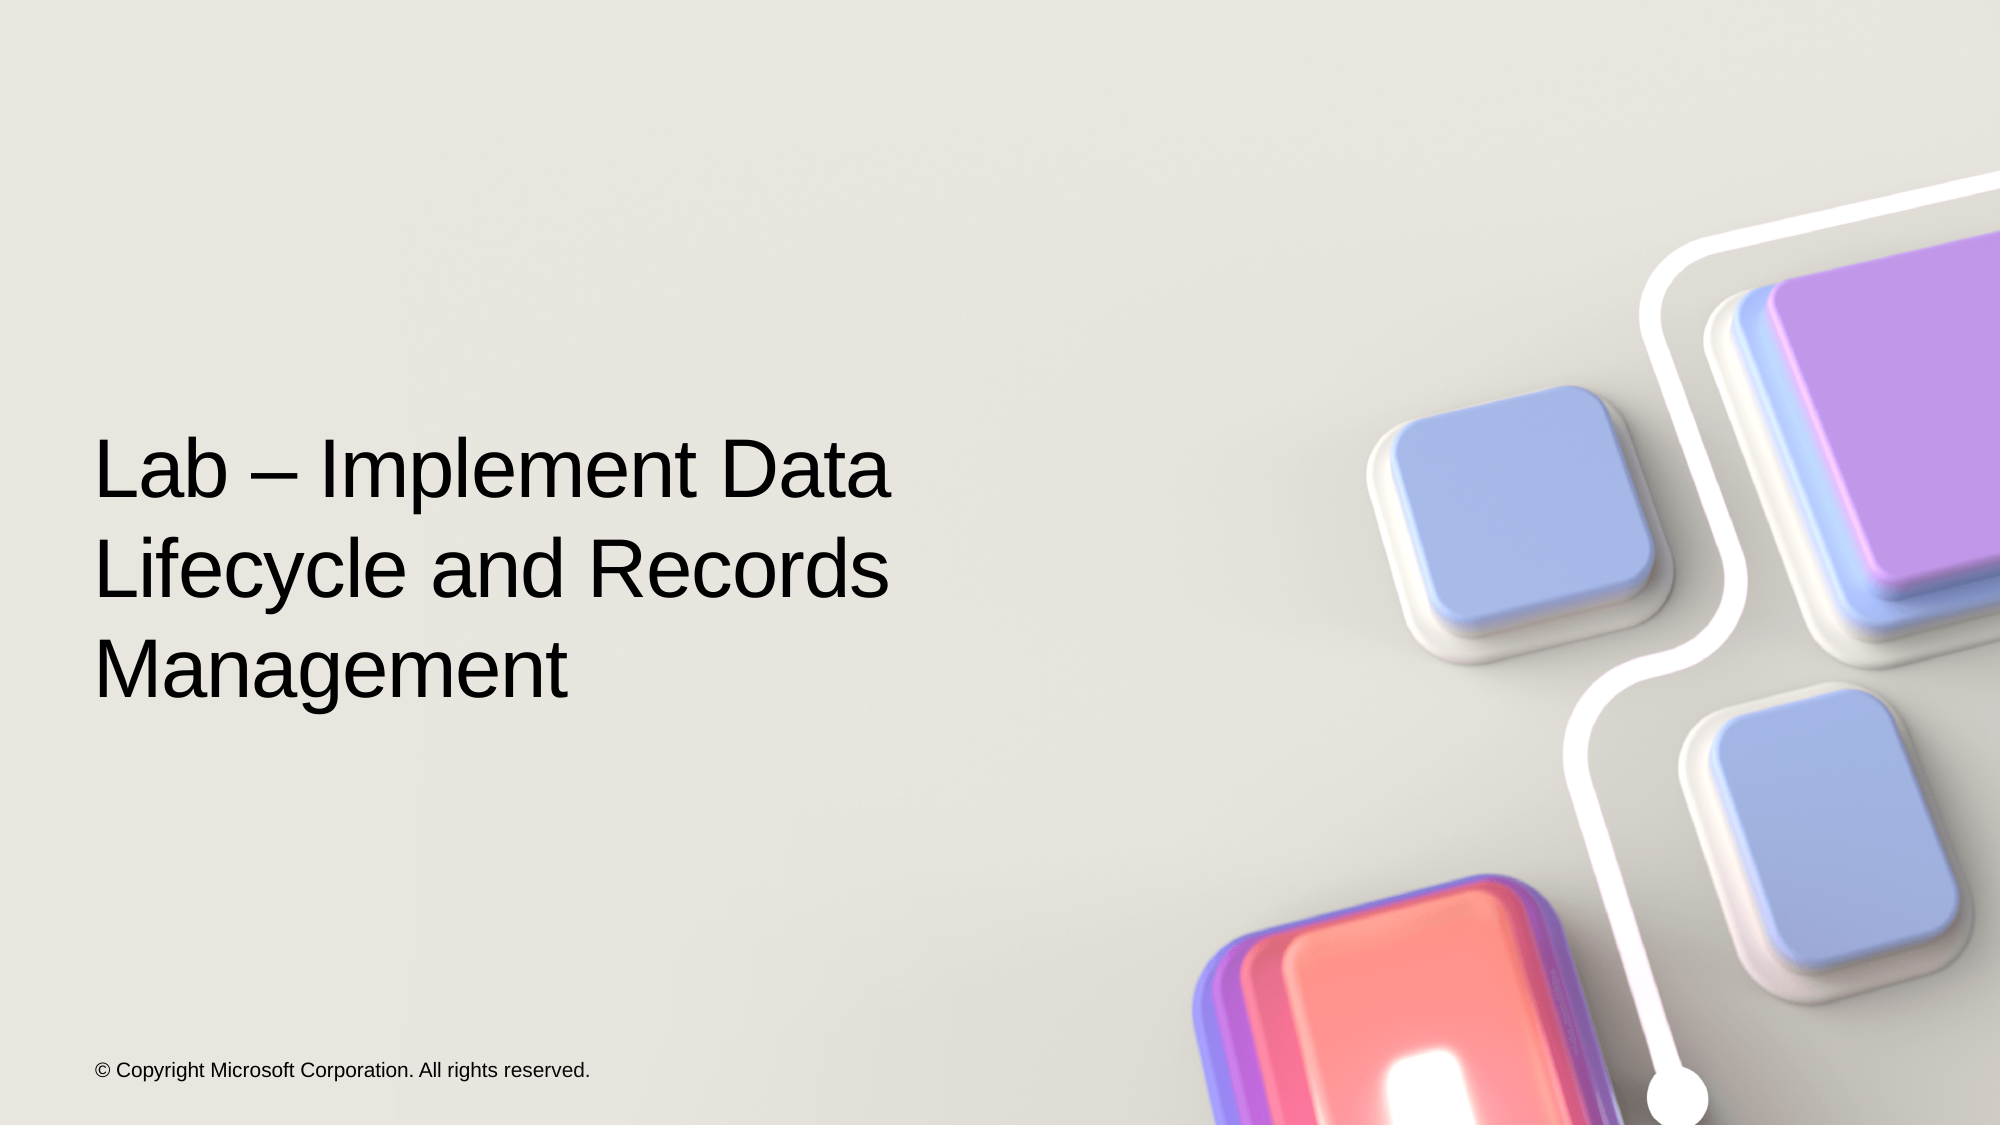

# Lab – Implement Data Lifecycle and Records Management